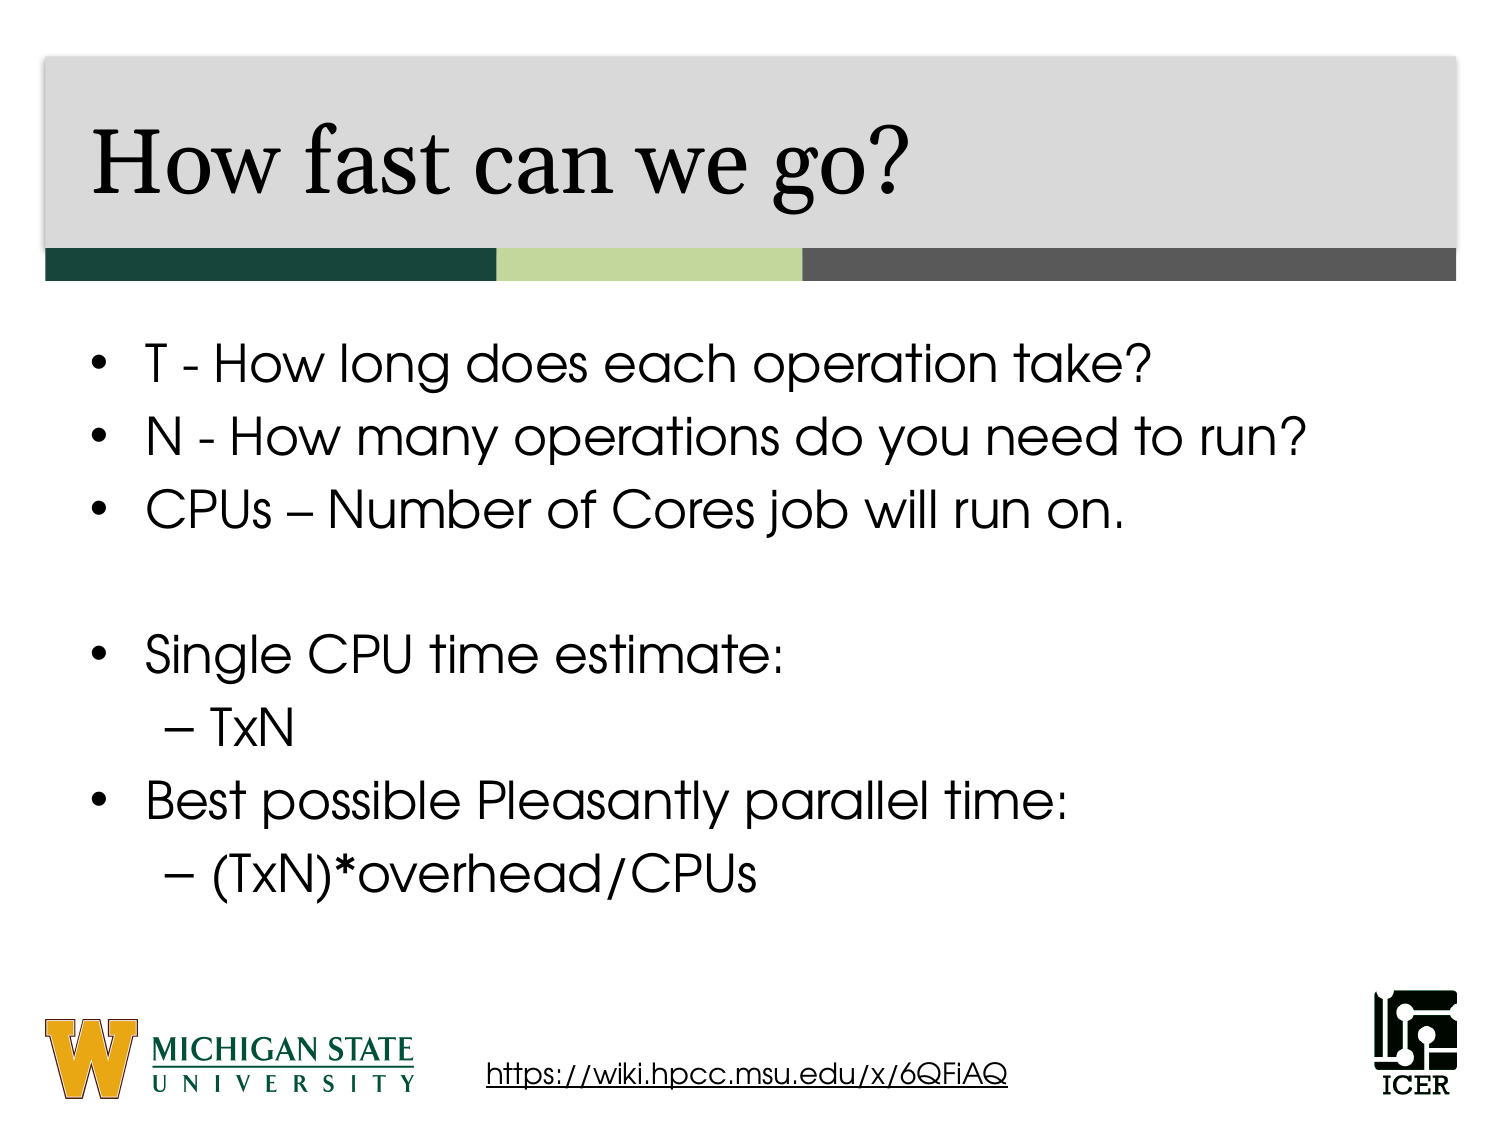

# How fast can we go?
T - How long does each operation take?
N - How many operations do you need to run?
CPUs – Number of Cores job will run on.

Single CPU time estimate:
TxN
Best possible Pleasantly parallel time:
(TxN)*overhead/CPUs